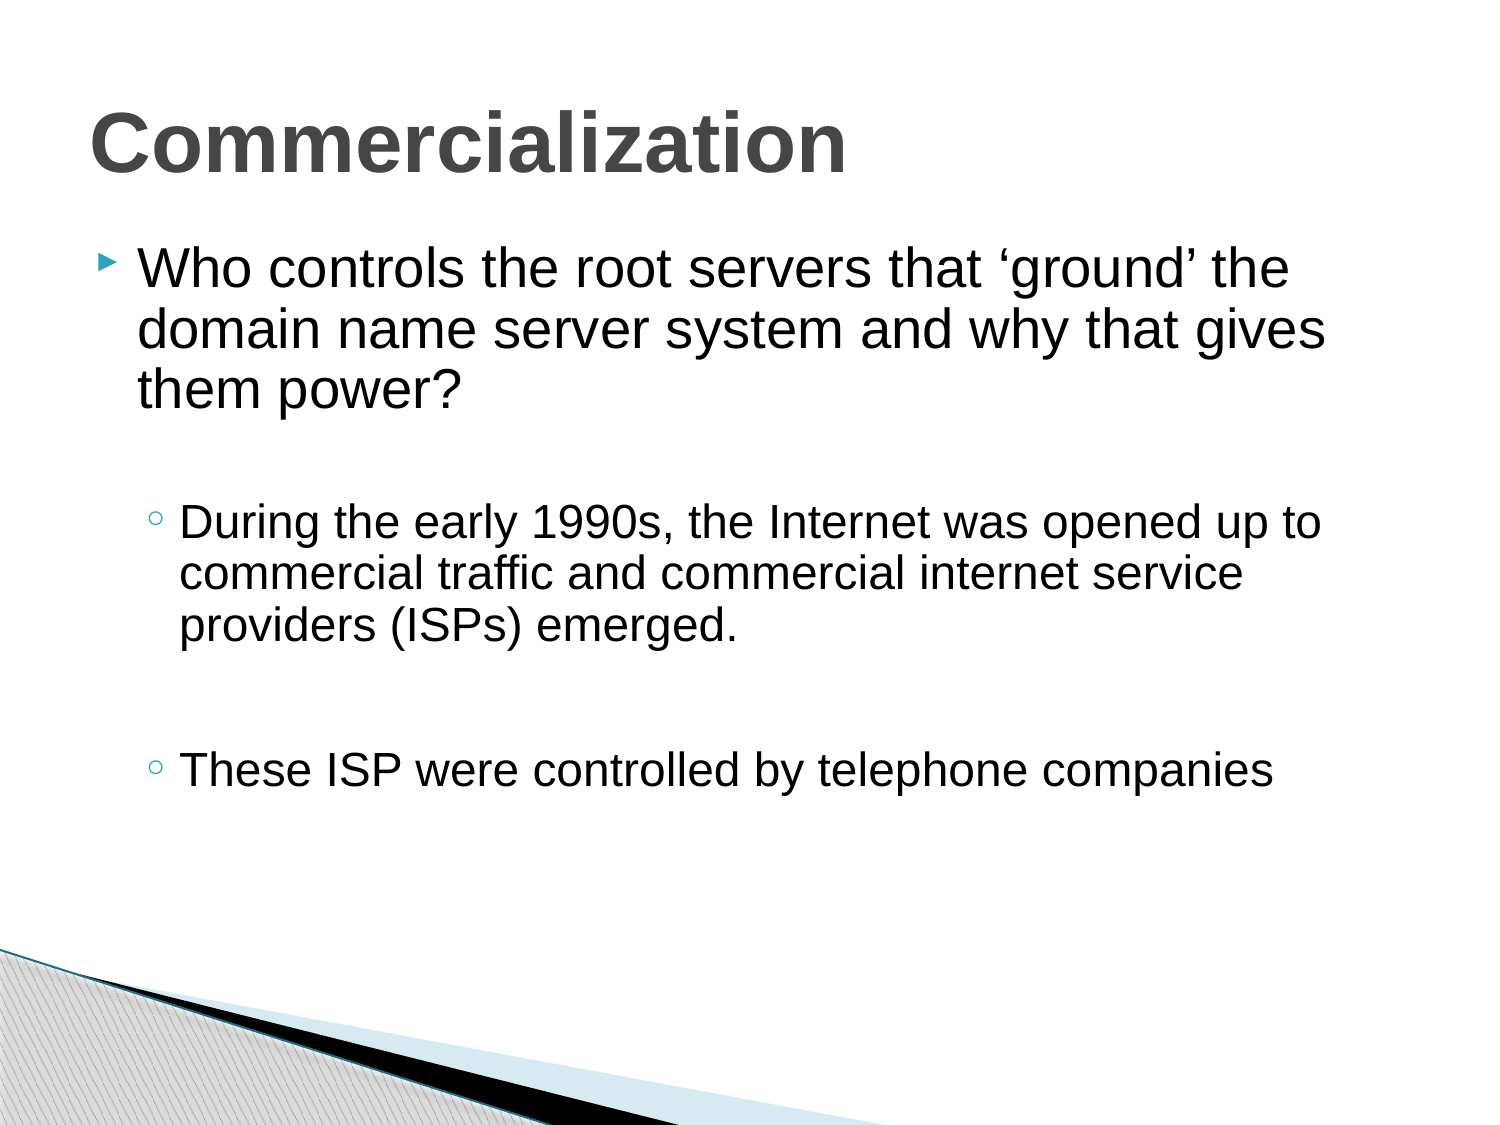

# Commercialization
Who controls the root servers that ‘ground’ the domain name server system and why that gives them power?

During the early 1990s, the Internet was opened up to commercial traffic and commercial internet service providers (ISPs) emerged.

These ISP were controlled by telephone companies